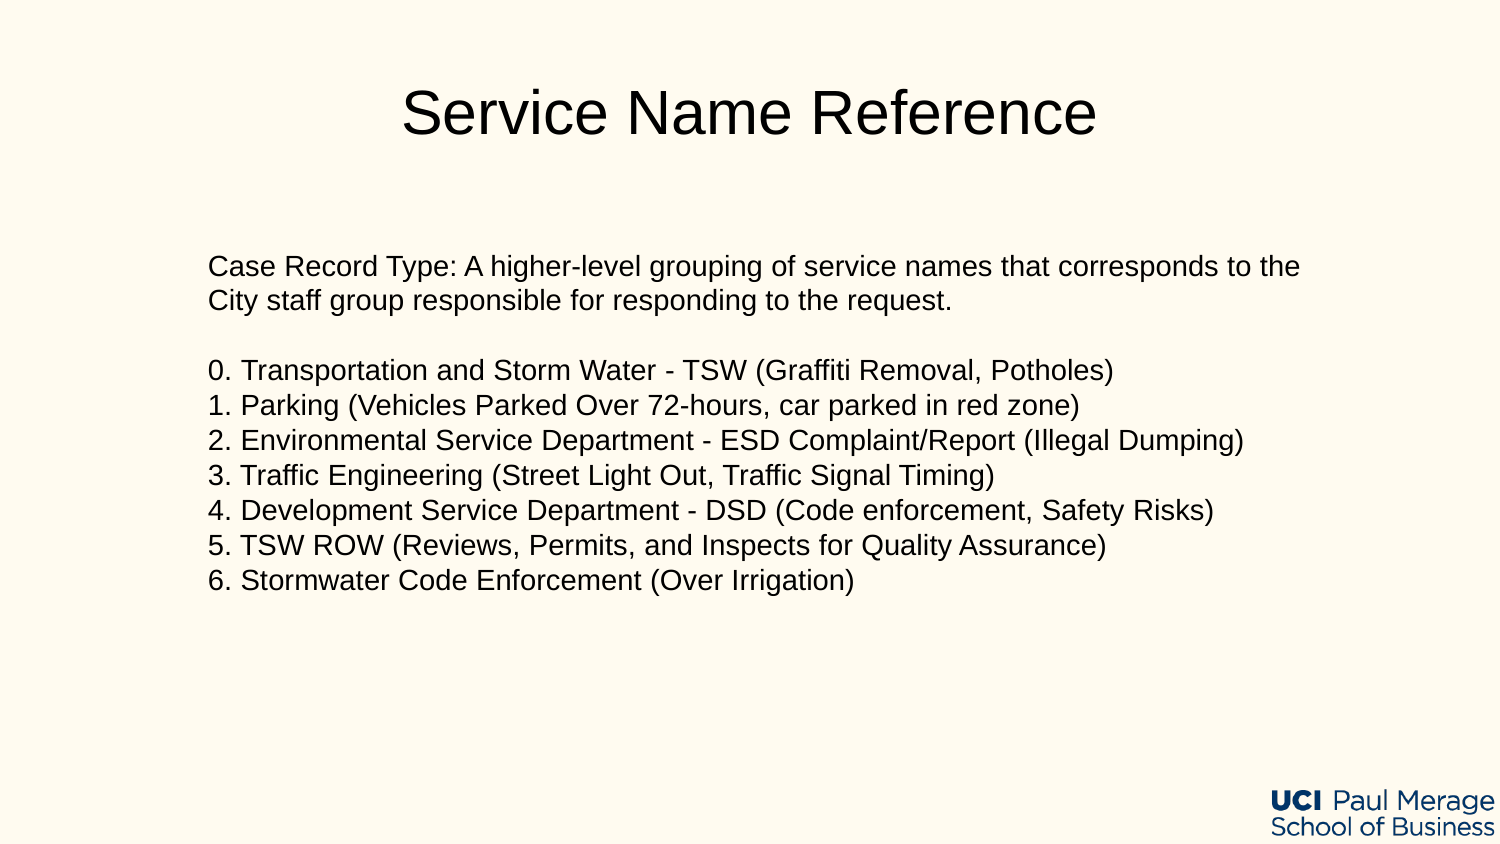

Service Name Reference
Case Record Type: A higher-level grouping of service names that corresponds to the City staff group responsible for responding to the request.

0. Transportation and Storm Water - TSW (Graffiti Removal, Potholes)
1. Parking (Vehicles Parked Over 72-hours, car parked in red zone)
2. Environmental Service Department - ESD Complaint/Report (Illegal Dumping)
3. Traffic Engineering (Street Light Out, Traffic Signal Timing)
4. Development Service Department - DSD (Code enforcement, Safety Risks)
5. TSW ROW (Reviews, Permits, and Inspects for Quality Assurance)
6. Stormwater Code Enforcement (Over Irrigation)